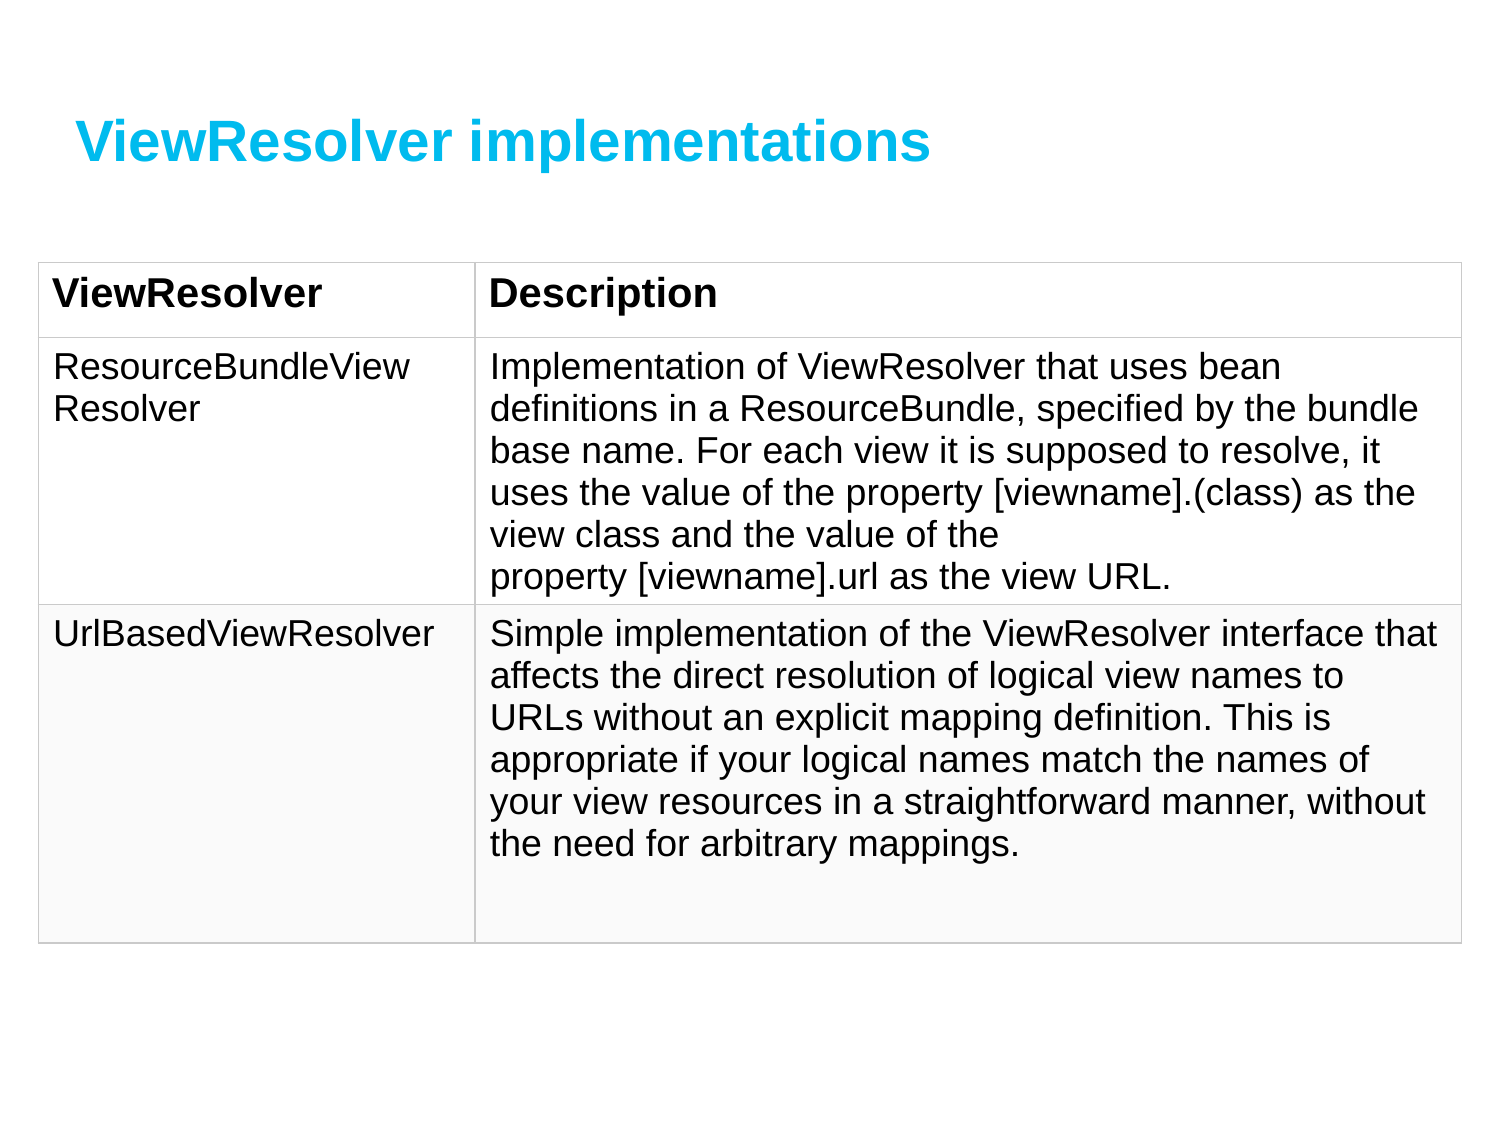

# ViewResolver implementations

| ViewResolver | Description |
| --- | --- |
| ResourceBundleView Resolver | Implementation of ViewResolver that uses bean definitions in a ResourceBundle, specified by the bundle base name. For each view it is supposed to resolve, it uses the value of the property [viewname].(class) as the view class and the value of the property [viewname].url as the view URL. |
| UrlBasedViewResolver | Simple implementation of the ViewResolver interface that affects the direct resolution of logical view names to URLs without an explicit mapping definition. This is appropriate if your logical names match the names of your view resources in a straightforward manner, without the need for arbitrary mappings. |